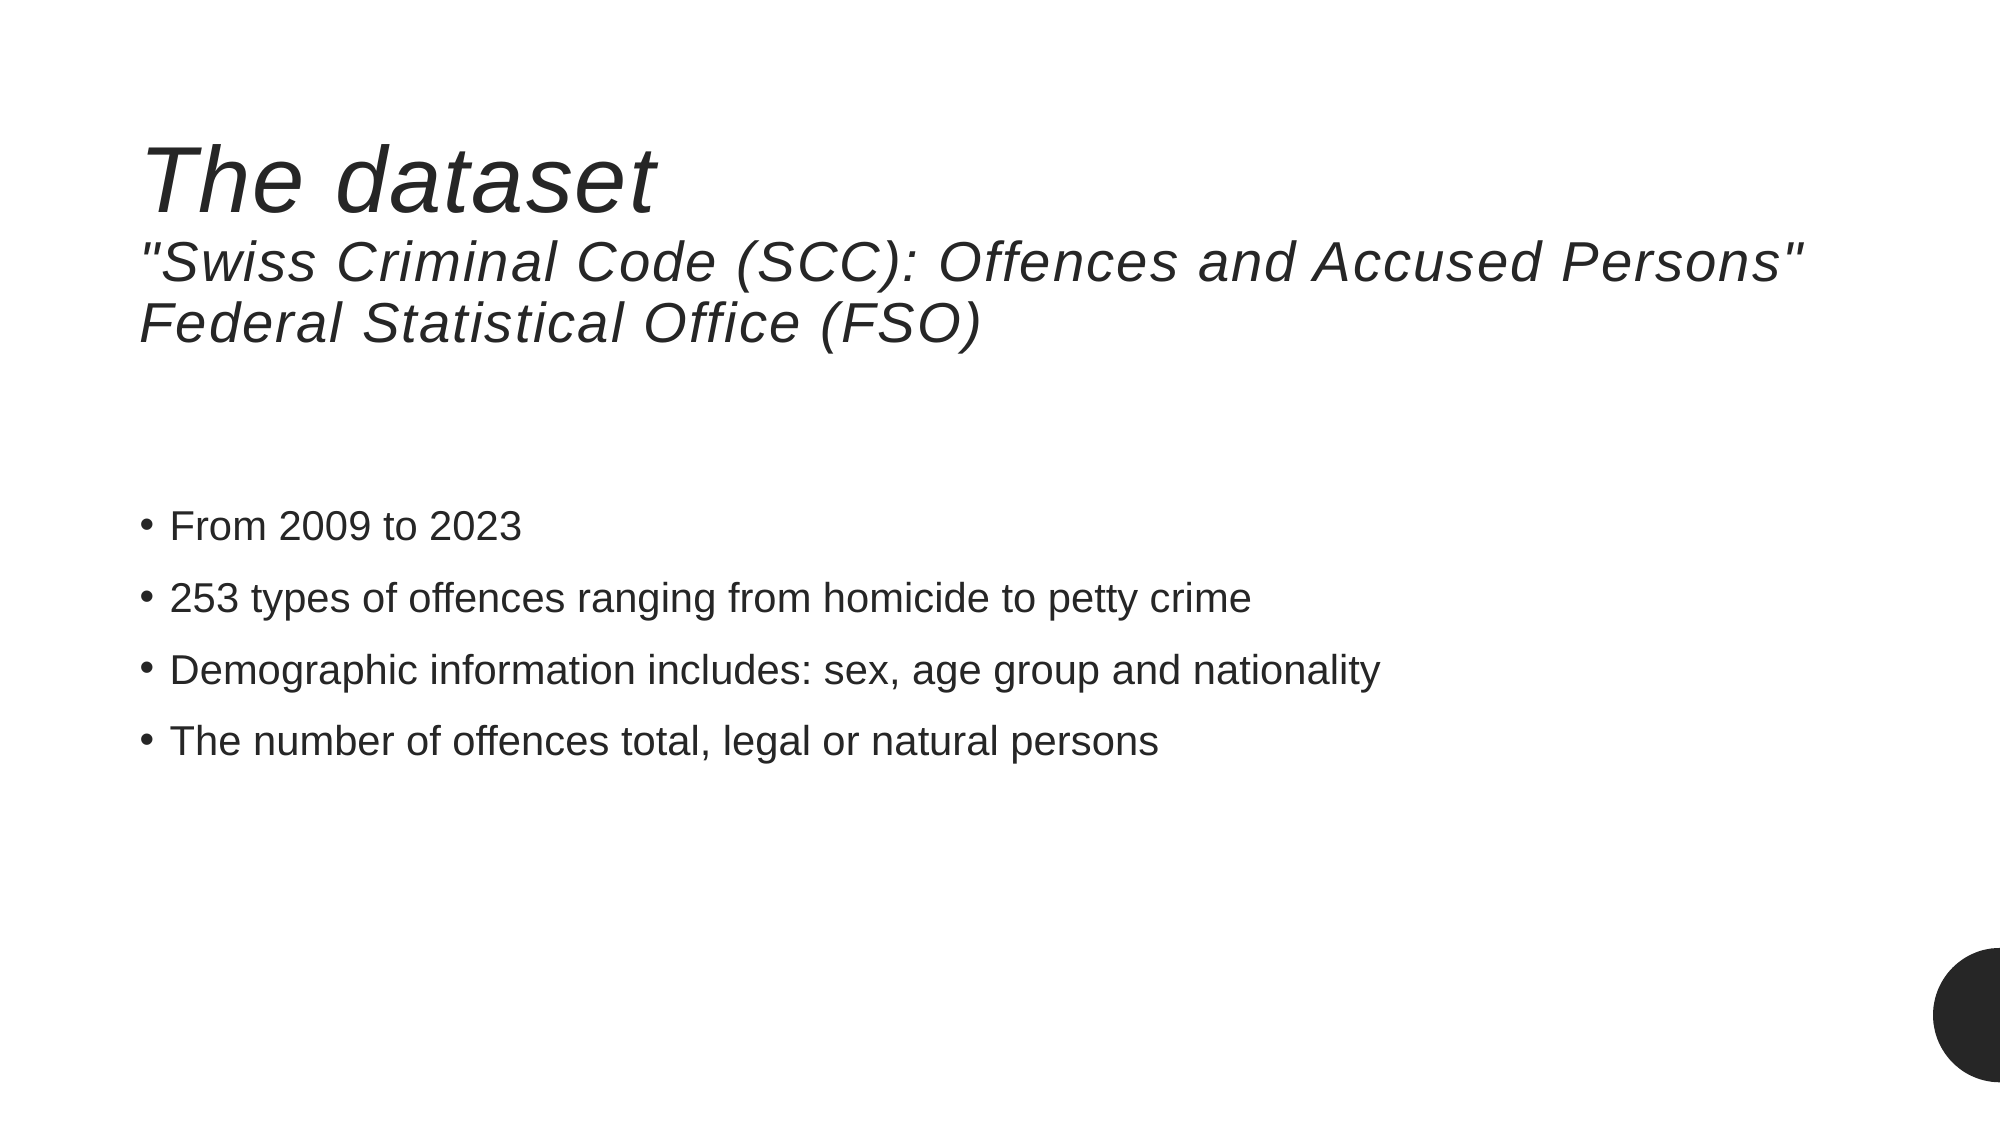

# The dataset "Swiss Criminal Code (SCC): Offences and Accused Persons"  Federal Statistical Office (FSO)
From 2009 to 2023
253 types of offences ranging from homicide to petty crime
Demographic information includes: sex, age group and nationality
The number of offences total, legal or natural persons